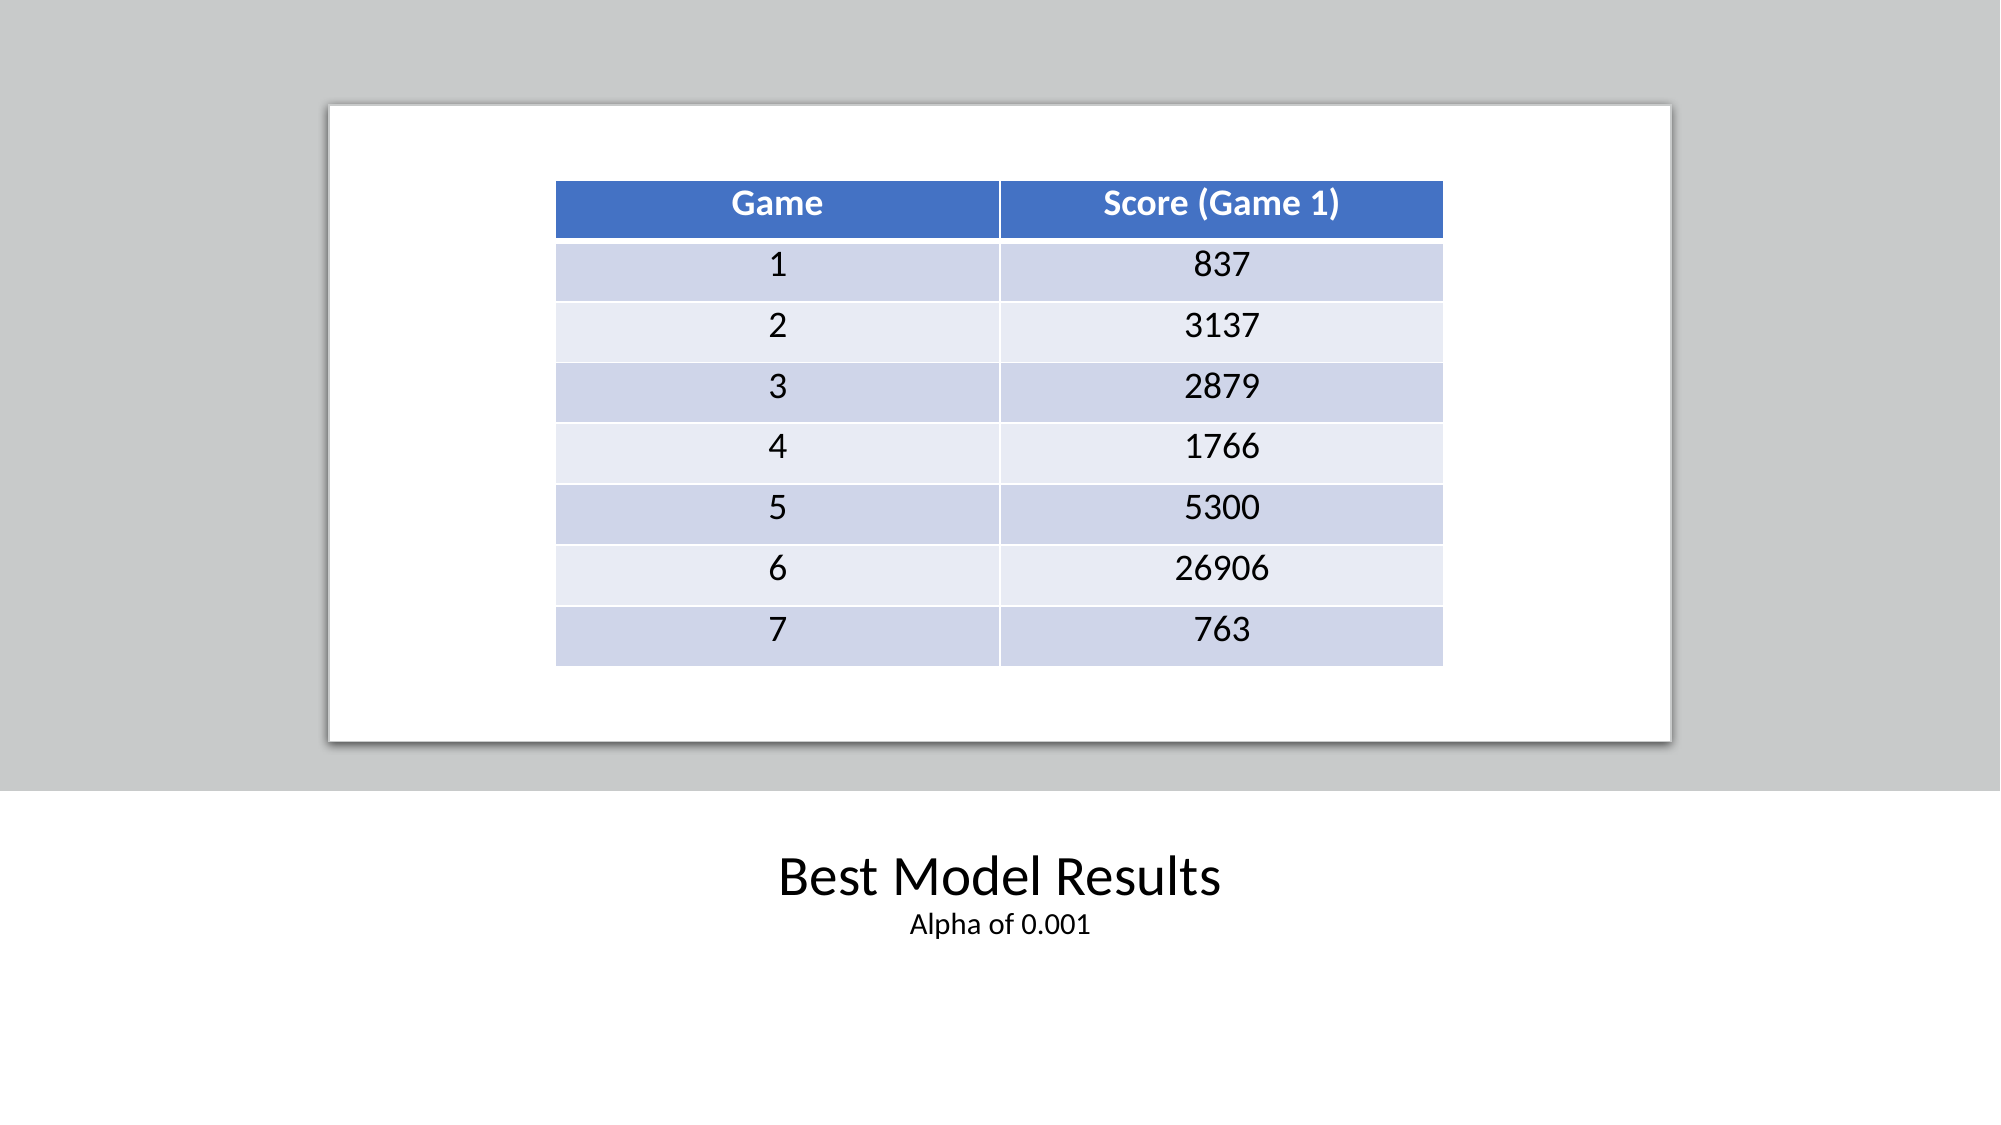

| Game | Score (Game 1) |
| --- | --- |
| 1 | 837 |
| 2 | 3137 |
| 3 | 2879 |
| 4 | 1766 |
| 5 | 5300 |
| 6 | 26906 |
| 7 | 763 |
# Best Model Results Alpha of 0.001